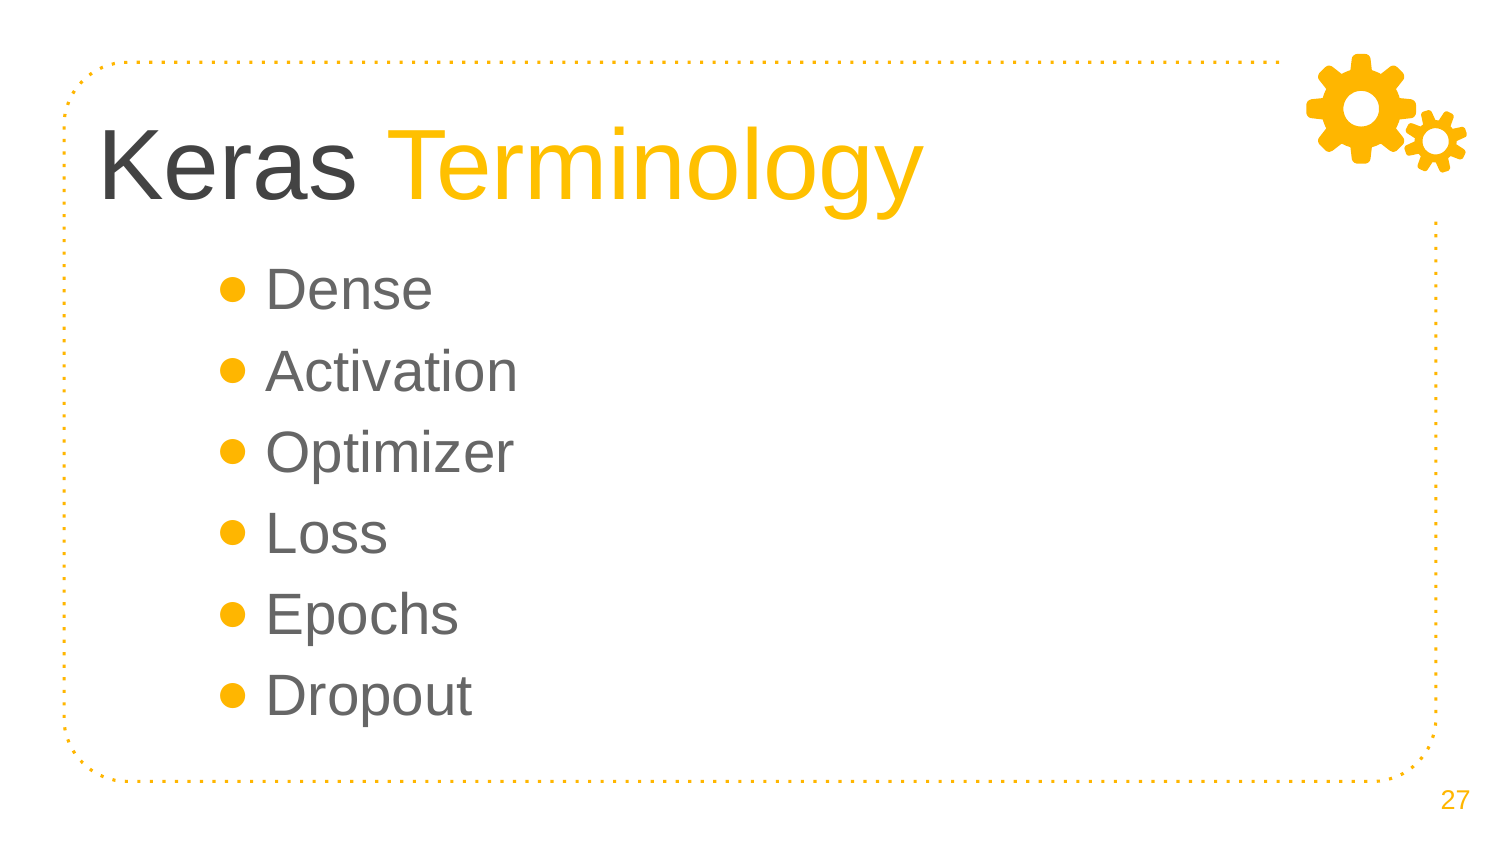

# Keras Terminology
Dense
Activation
Optimizer
Loss
Epochs
Dropout

27